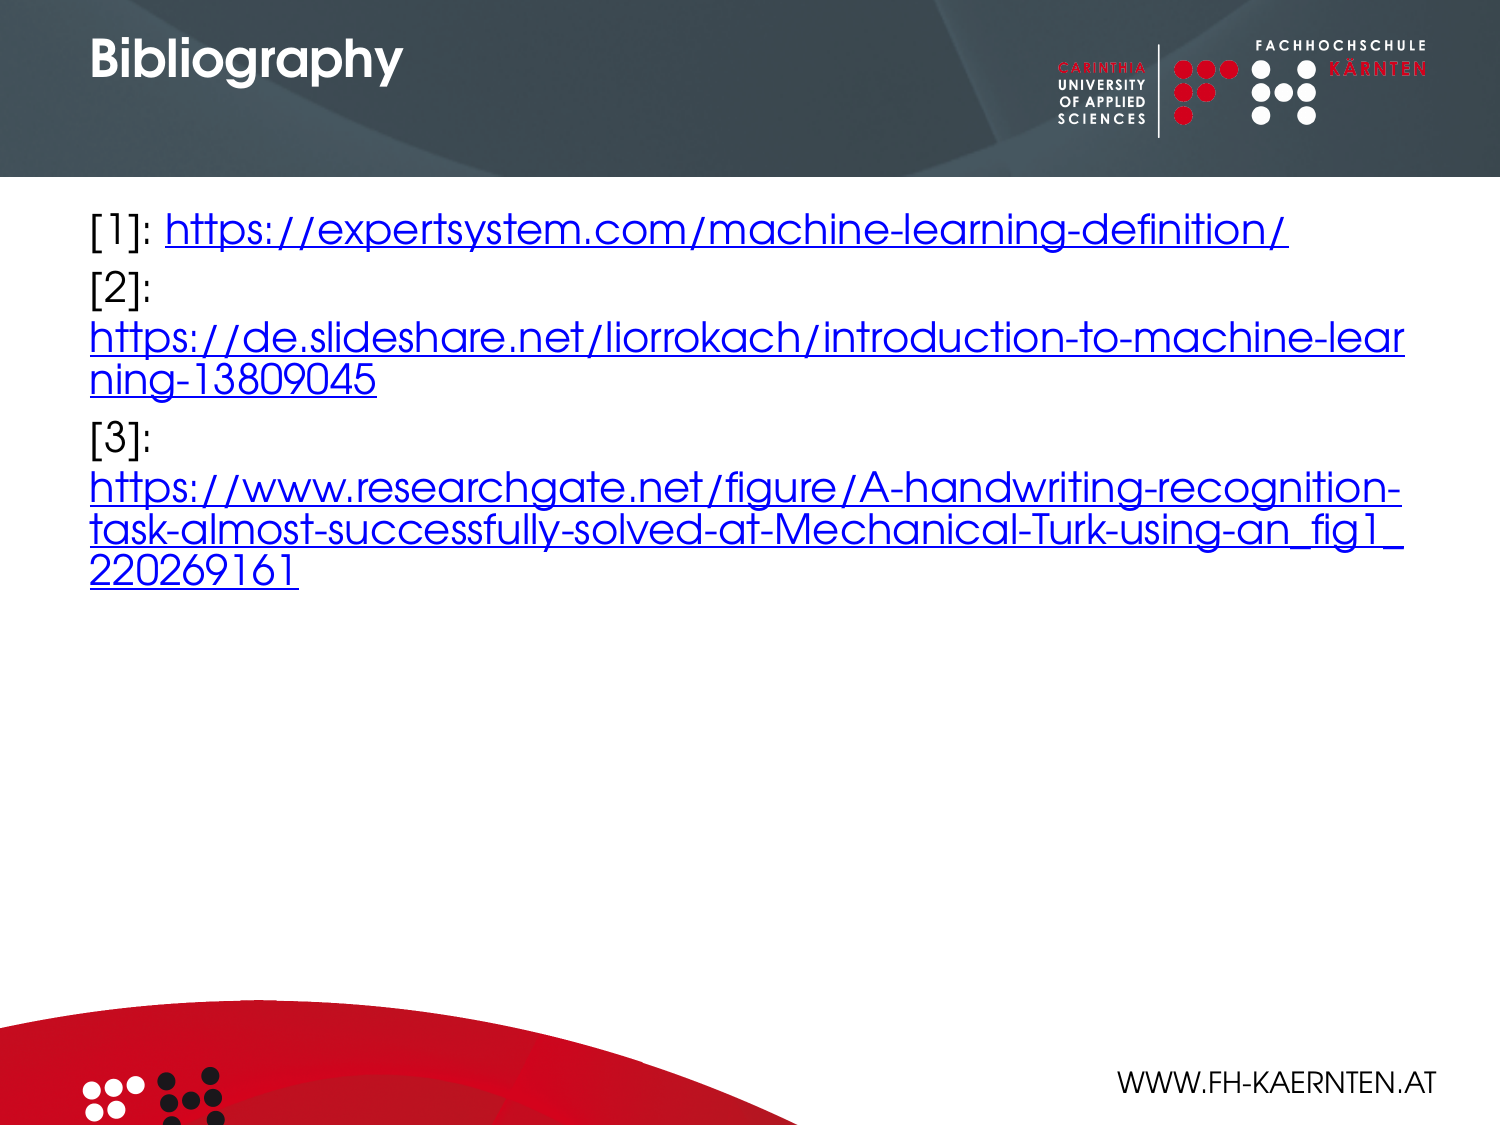

# Bibliography
[1]: https://expertsystem.com/machine-learning-definition/
[2]: https://de.slideshare.net/liorrokach/introduction-to-machine-learning-13809045
[3]: https://www.researchgate.net/figure/A-handwriting-recognition-task-almost-successfully-solved-at-Mechanical-Turk-using-an_fig1_220269161